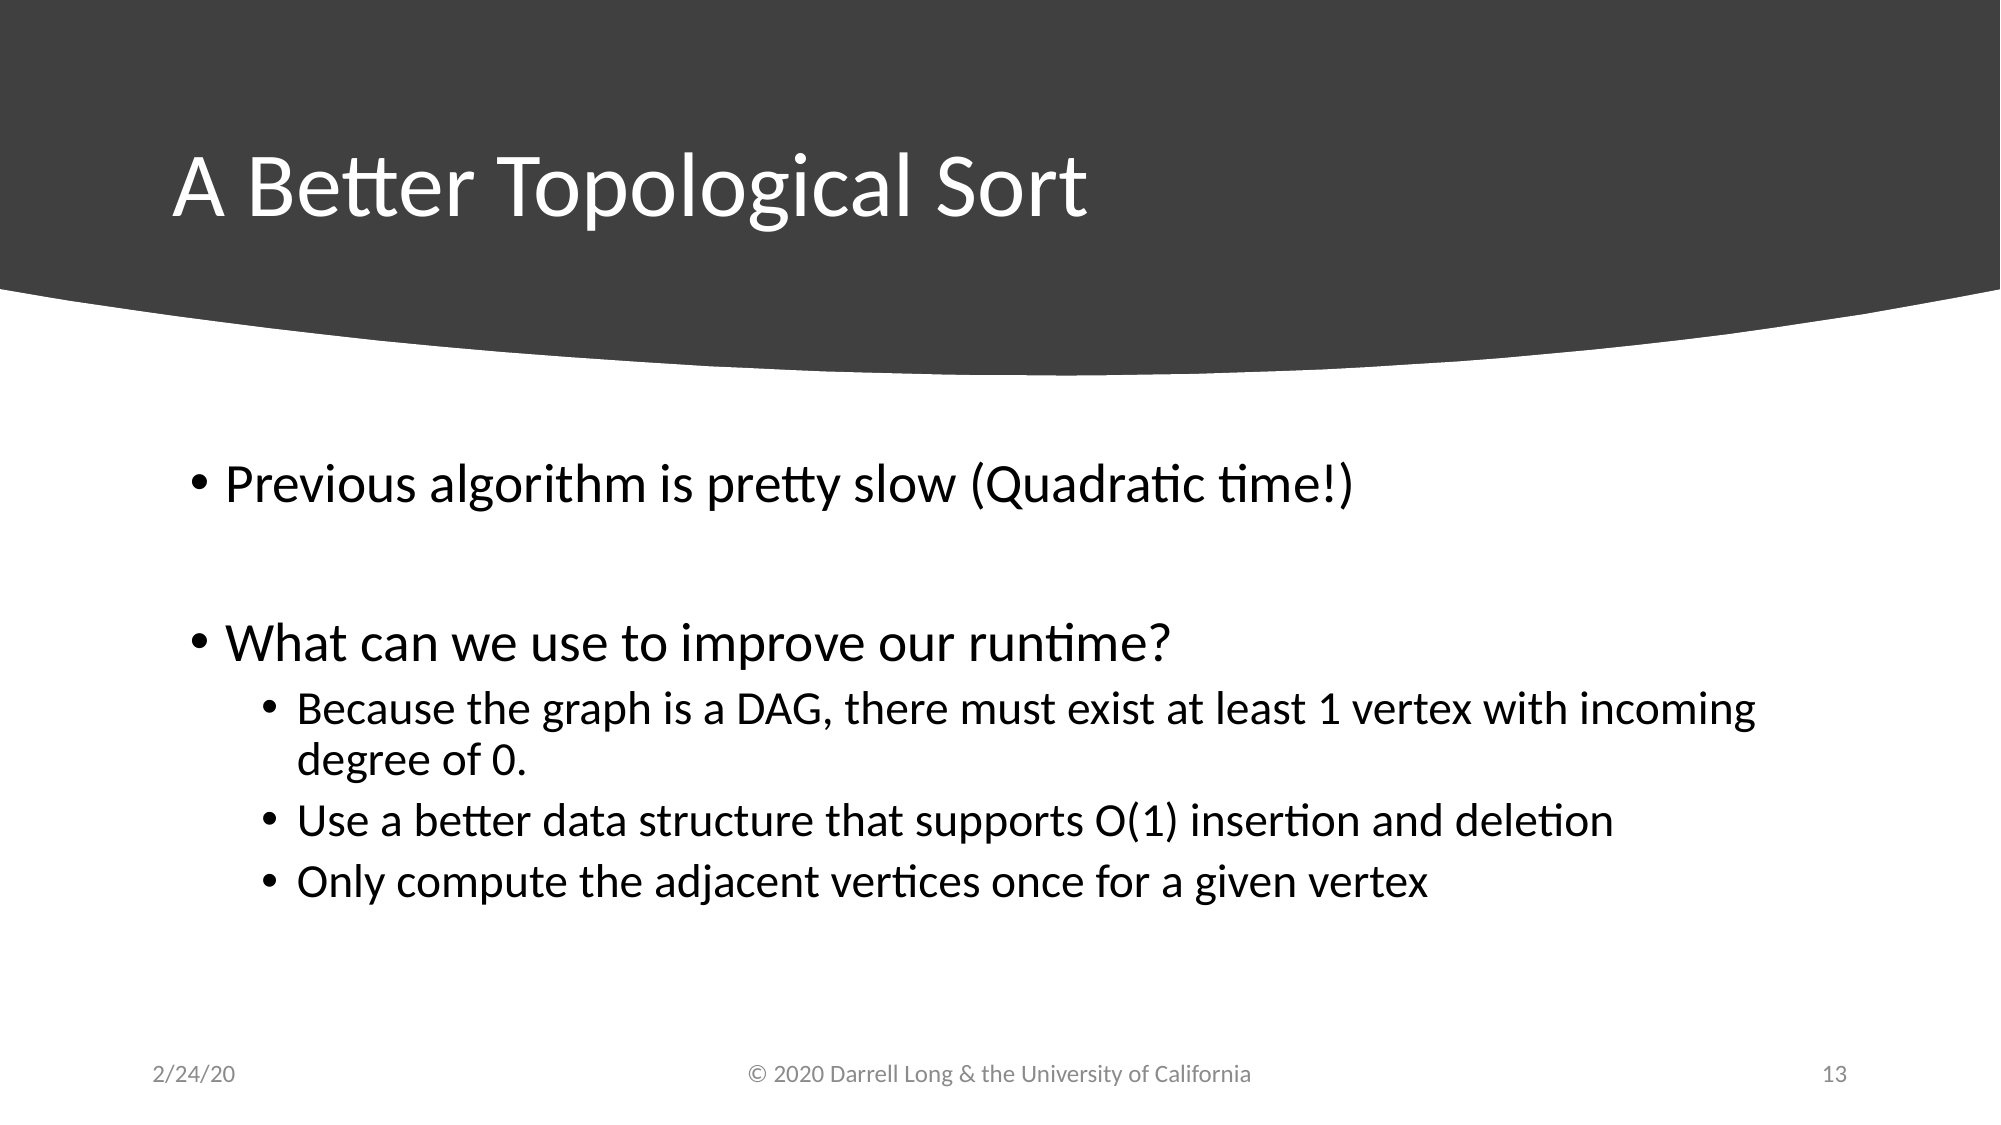

# A Better Topological Sort

Previous algorithm is pretty slow (Quadratic time!)

What can we use to improve our runtime?
Because the graph is a DAG, there must exist at least 1 vertex with incoming degree of 0.
Use a better data structure that supports O(1) insertion and deletion
Only compute the adjacent vertices once for a given vertex

2/24/20
© 2020 Darrell Long & the University of California
13